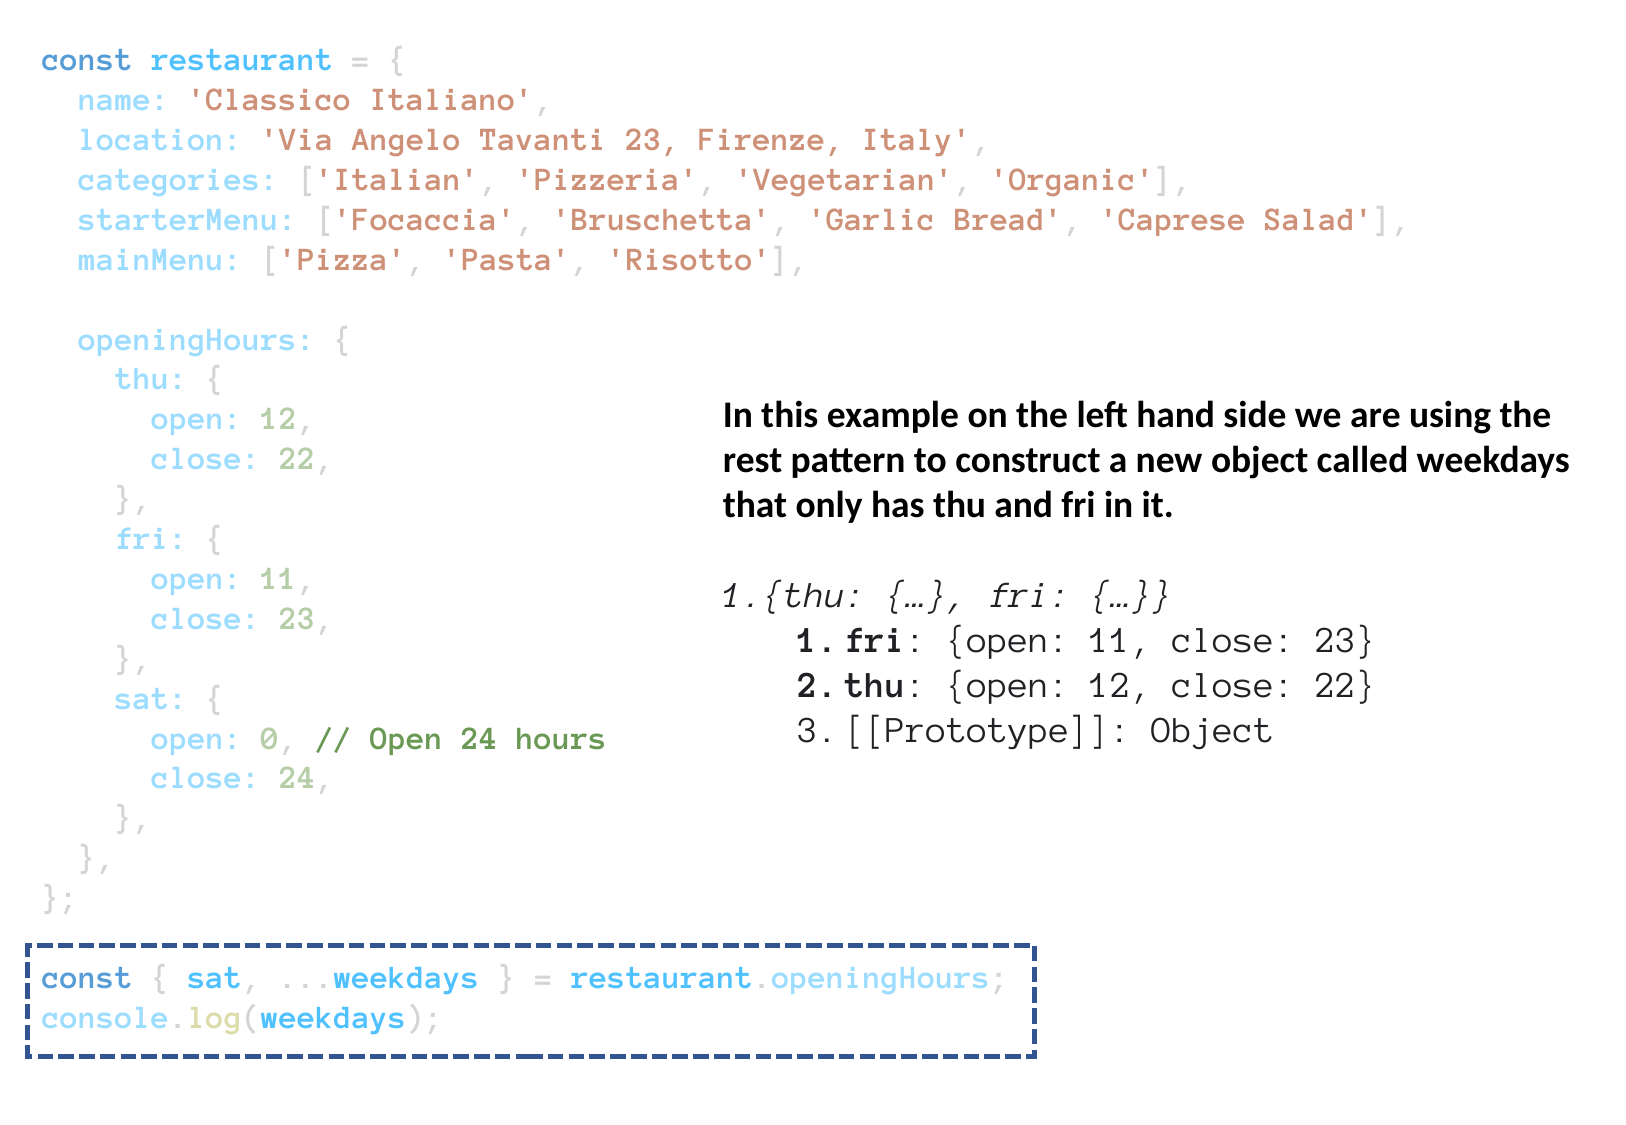

const restaurant = {
  name: 'Classico Italiano',
  location: 'Via Angelo Tavanti 23, Firenze, Italy',
  categories: ['Italian', 'Pizzeria', 'Vegetarian', 'Organic'],
  starterMenu: ['Focaccia', 'Bruschetta', 'Garlic Bread', 'Caprese Salad'],
  mainMenu: ['Pizza', 'Pasta', 'Risotto'],
  openingHours: {
    thu: {
      open: 12,
      close: 22,
    },
    fri: {
      open: 11,
      close: 23,
    },
    sat: {
      open: 0, // Open 24 hours
      close: 24,
    },
  },
};
const { sat, ...weekdays } = restaurant.openingHours;
console.log(weekdays);
In this example on the left hand side we are using the rest pattern to construct a new object called weekdays that only has thu and fri in it.
{thu: {…}, fri: {…}}
fri: {open: 11, close: 23}
thu: {open: 12, close: 22}
[[Prototype]]: Object